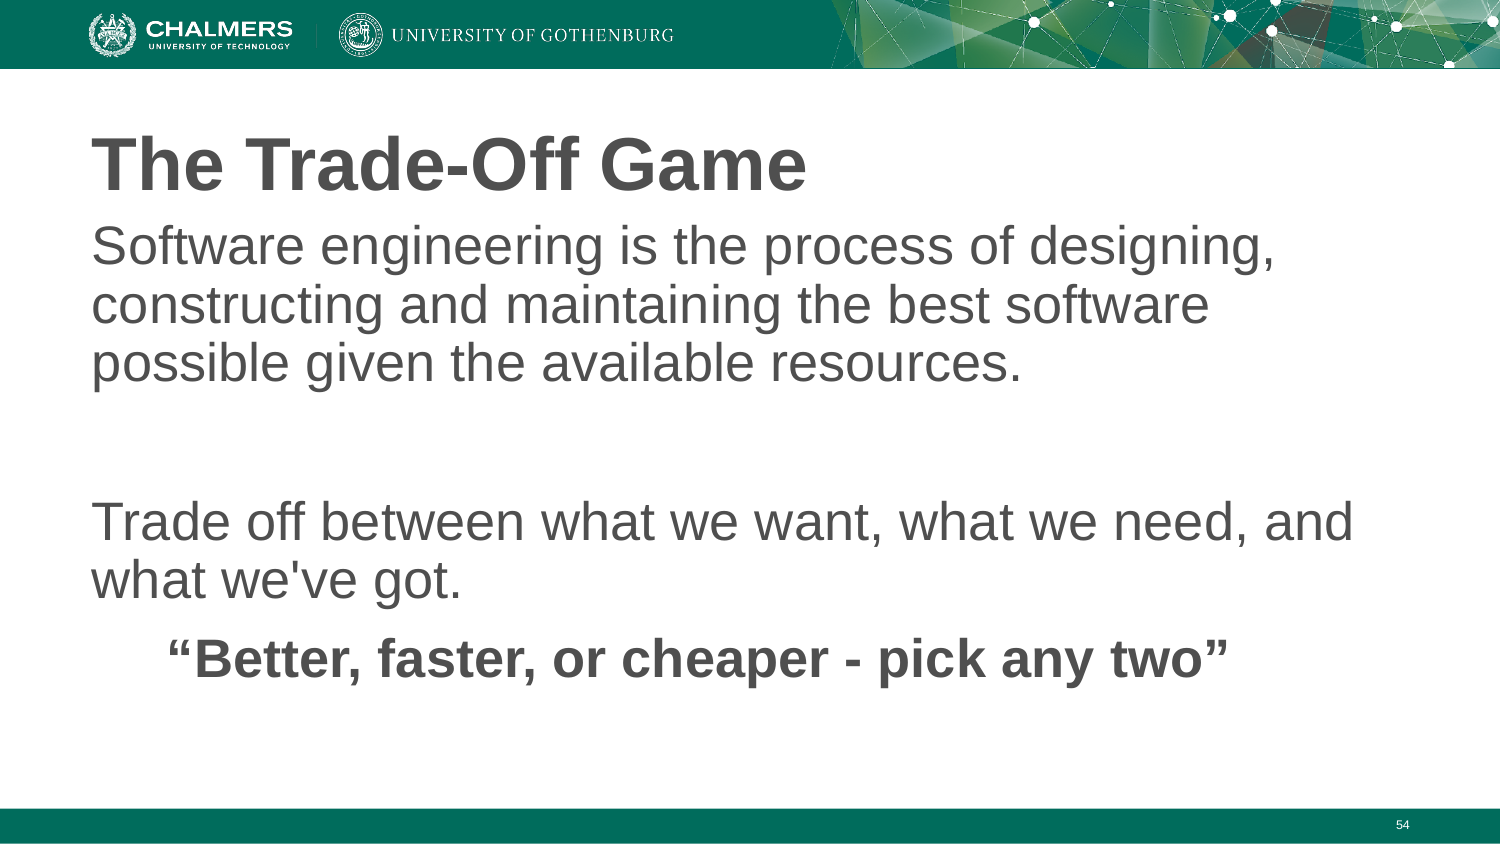

# The Trade-Off Game
Software engineering is the process of designing, constructing and maintaining the best software possible given the available resources.

Trade off between what we want, what we need, and what we've got.
“Better, faster, or cheaper - pick any two”
54